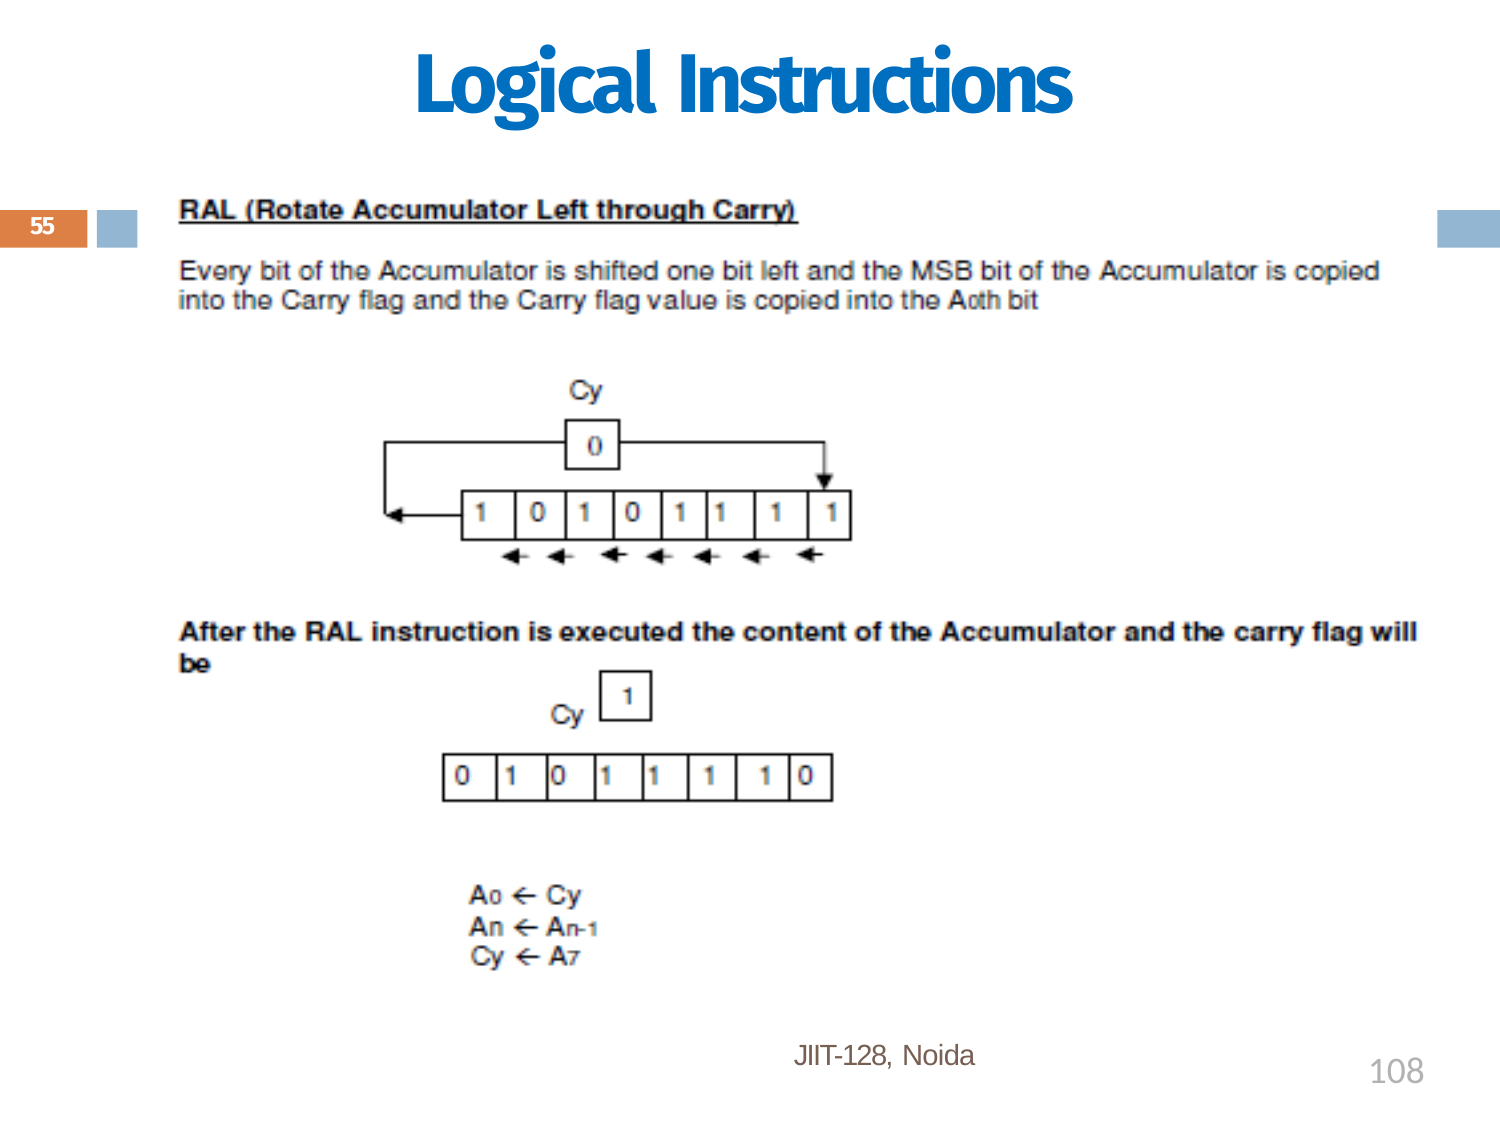

# Logical Instructions

55
JIIT-128, Noida
108